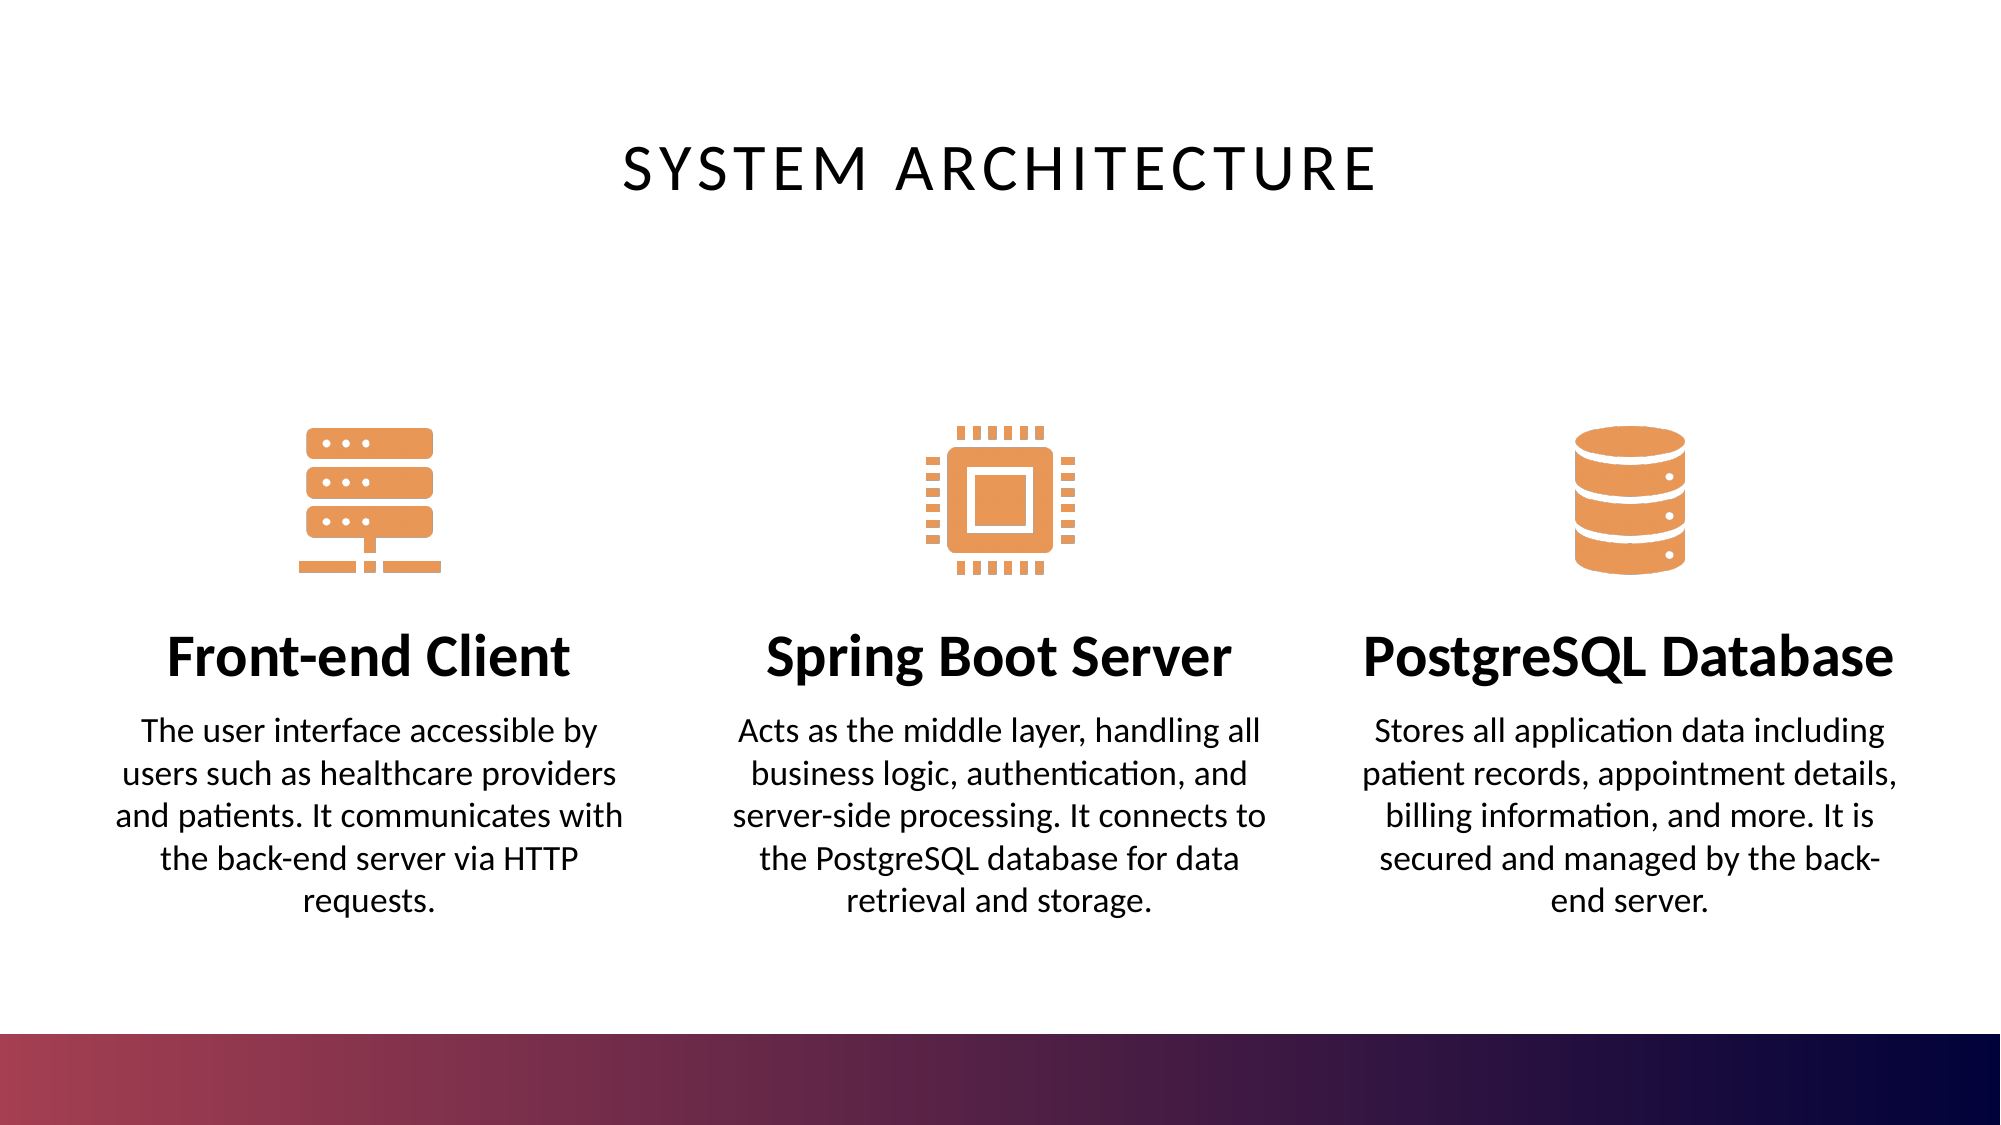

# System architecture
Front-end Client
The user interface accessible by users such as healthcare providers and patients. It communicates with the back-end server via HTTP requests.
Spring Boot Server
Acts as the middle layer, handling all business logic, authentication, and server-side processing. It connects to the PostgreSQL database for data retrieval and storage.
PostgreSQL Database
Stores all application data including patient records, appointment details, billing information, and more. It is secured and managed by the back-end server.